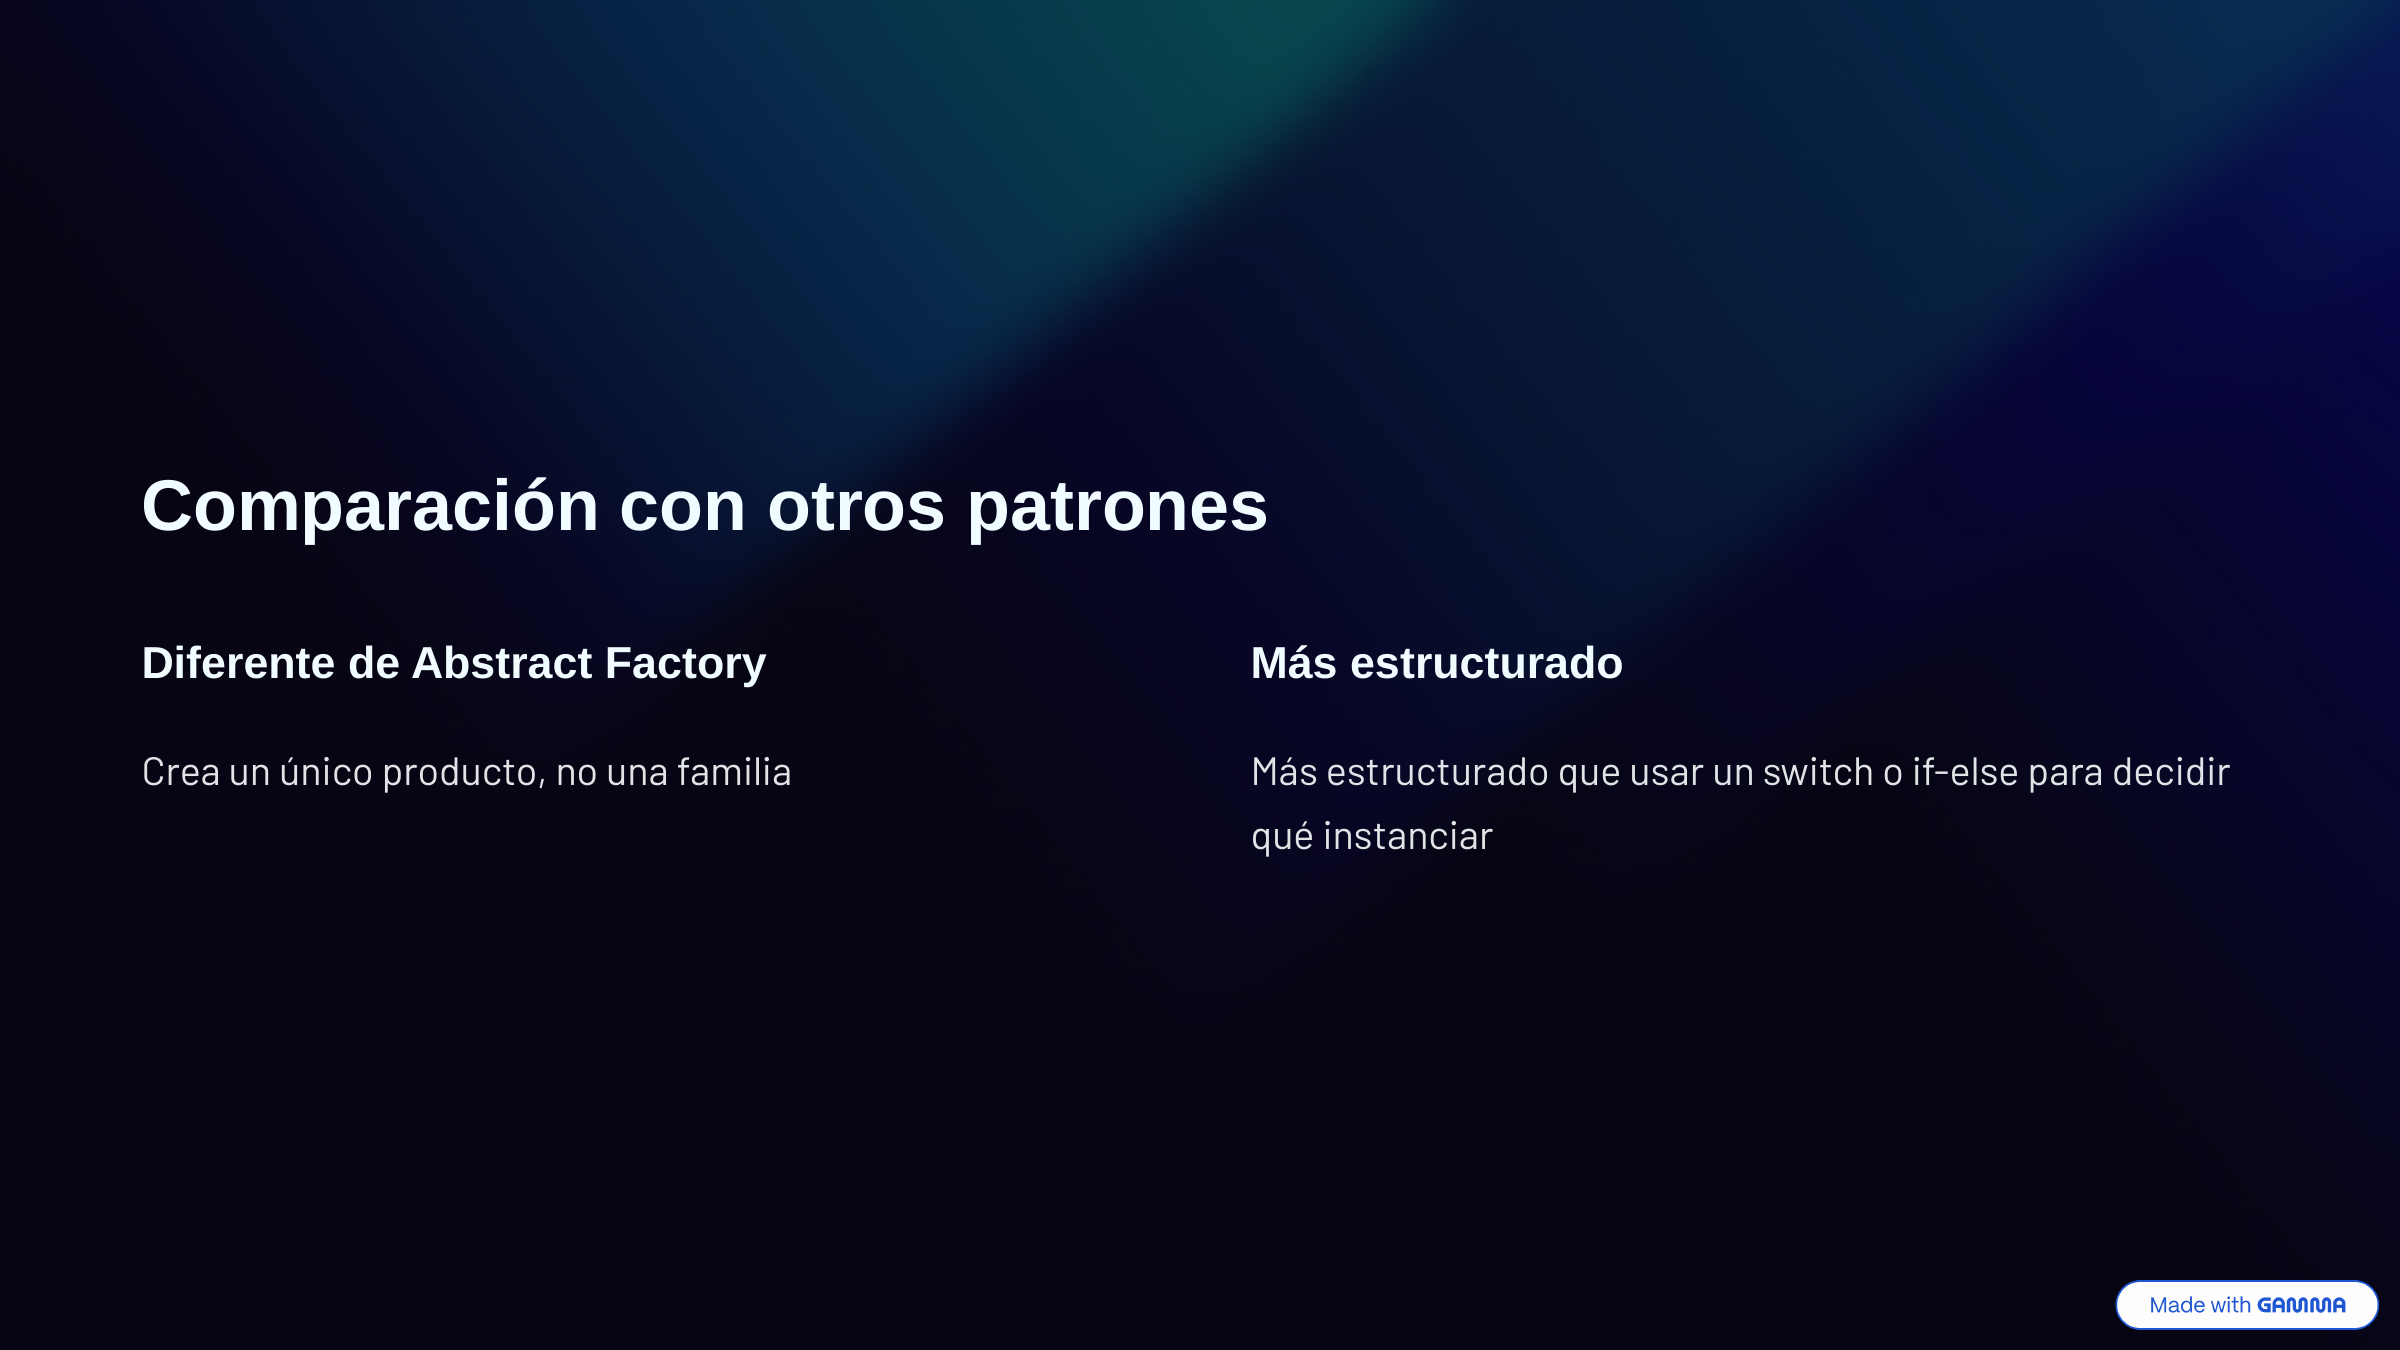

Comparación con otros patrones
Diferente de Abstract Factory
Más estructurado
Crea un único producto, no una familia
Más estructurado que usar un switch o if-else para decidir qué instanciar